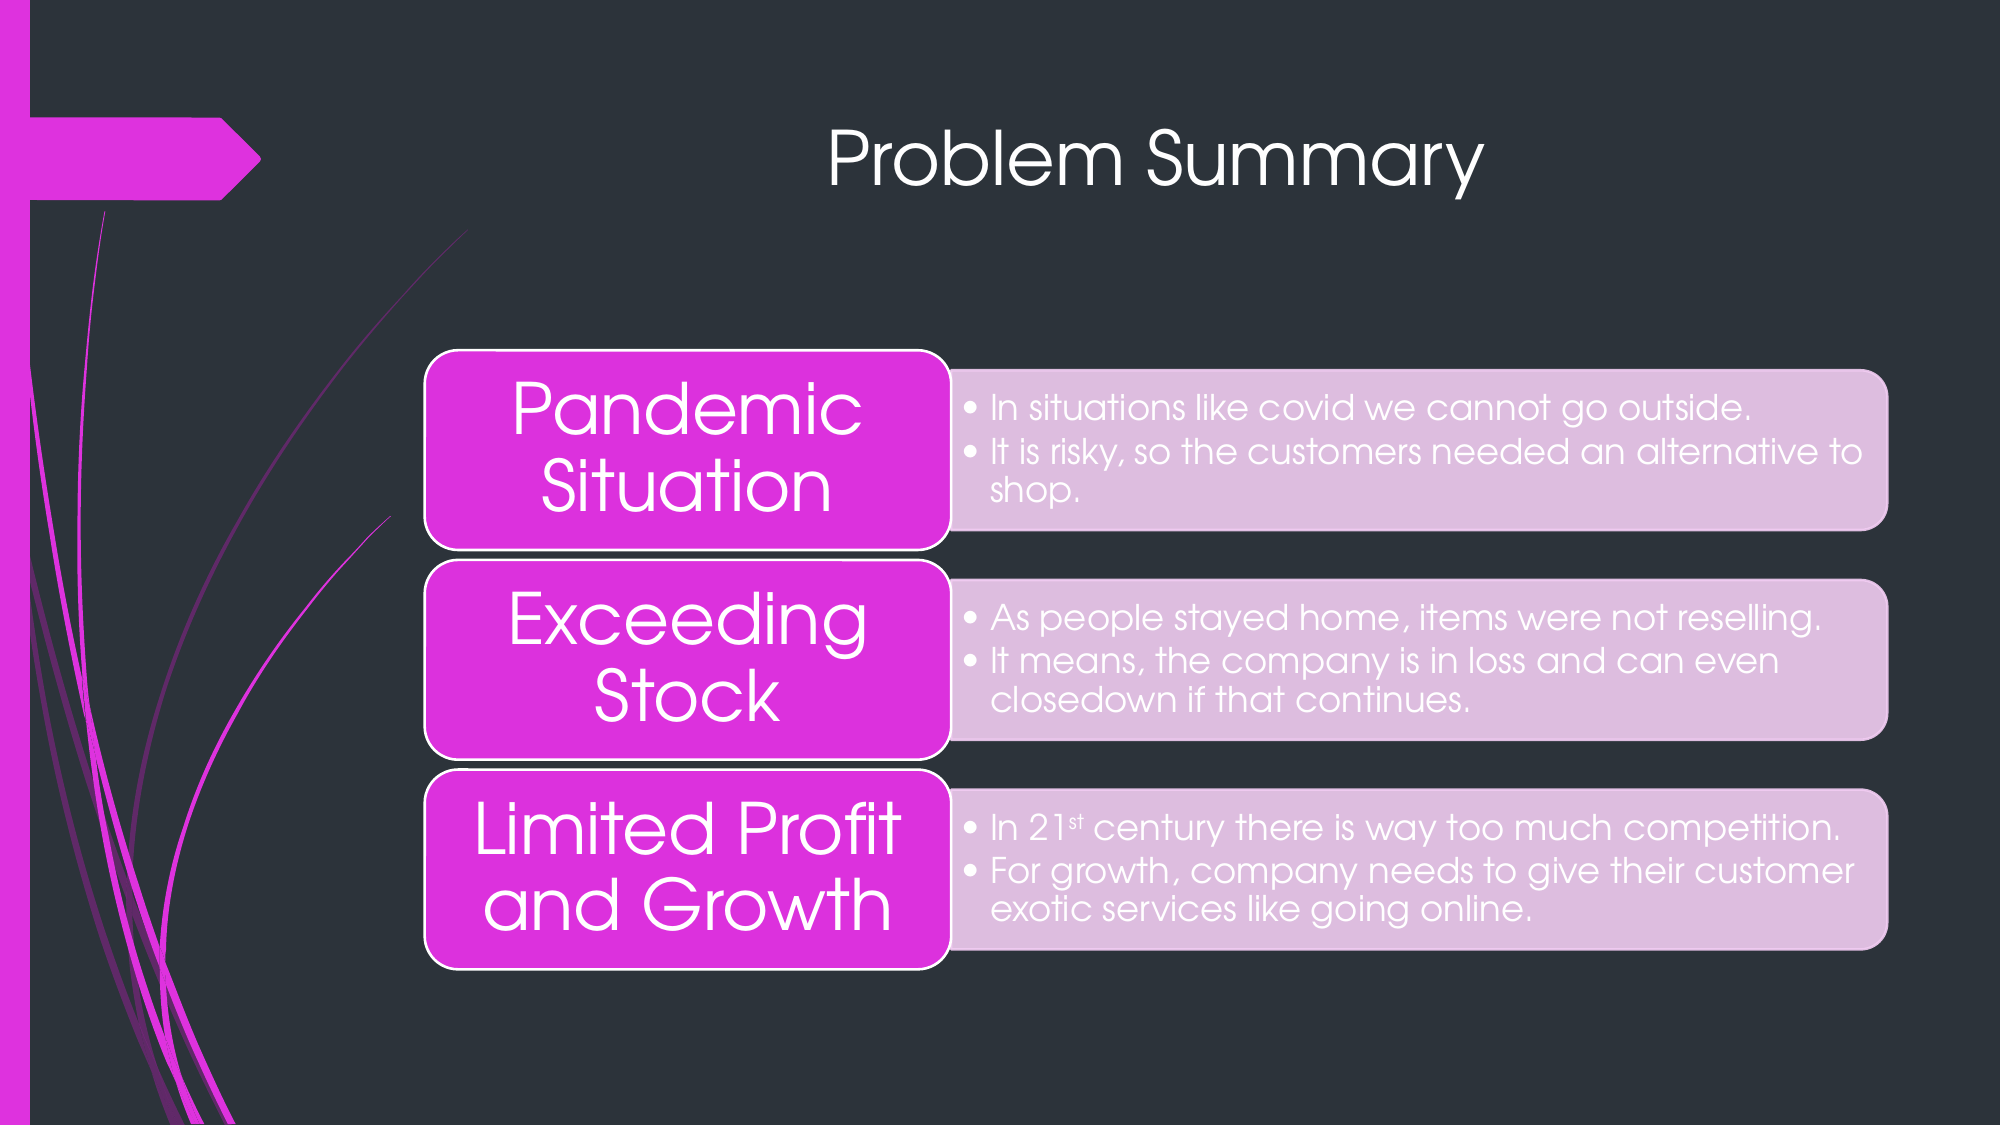

# Problem Summary

Pandemic Situation
In situations like covid we cannot go outside.
It is risky, so the customers needed an alternative to shop.

Exceeding Stock
As people stayed home, items were not reselling.
It means, the company is in loss and can even closedown if that continues.

Limited Profit and Growth
In 21st century there is way too much competition.
For growth, company needs to give their customer exotic services like going online.